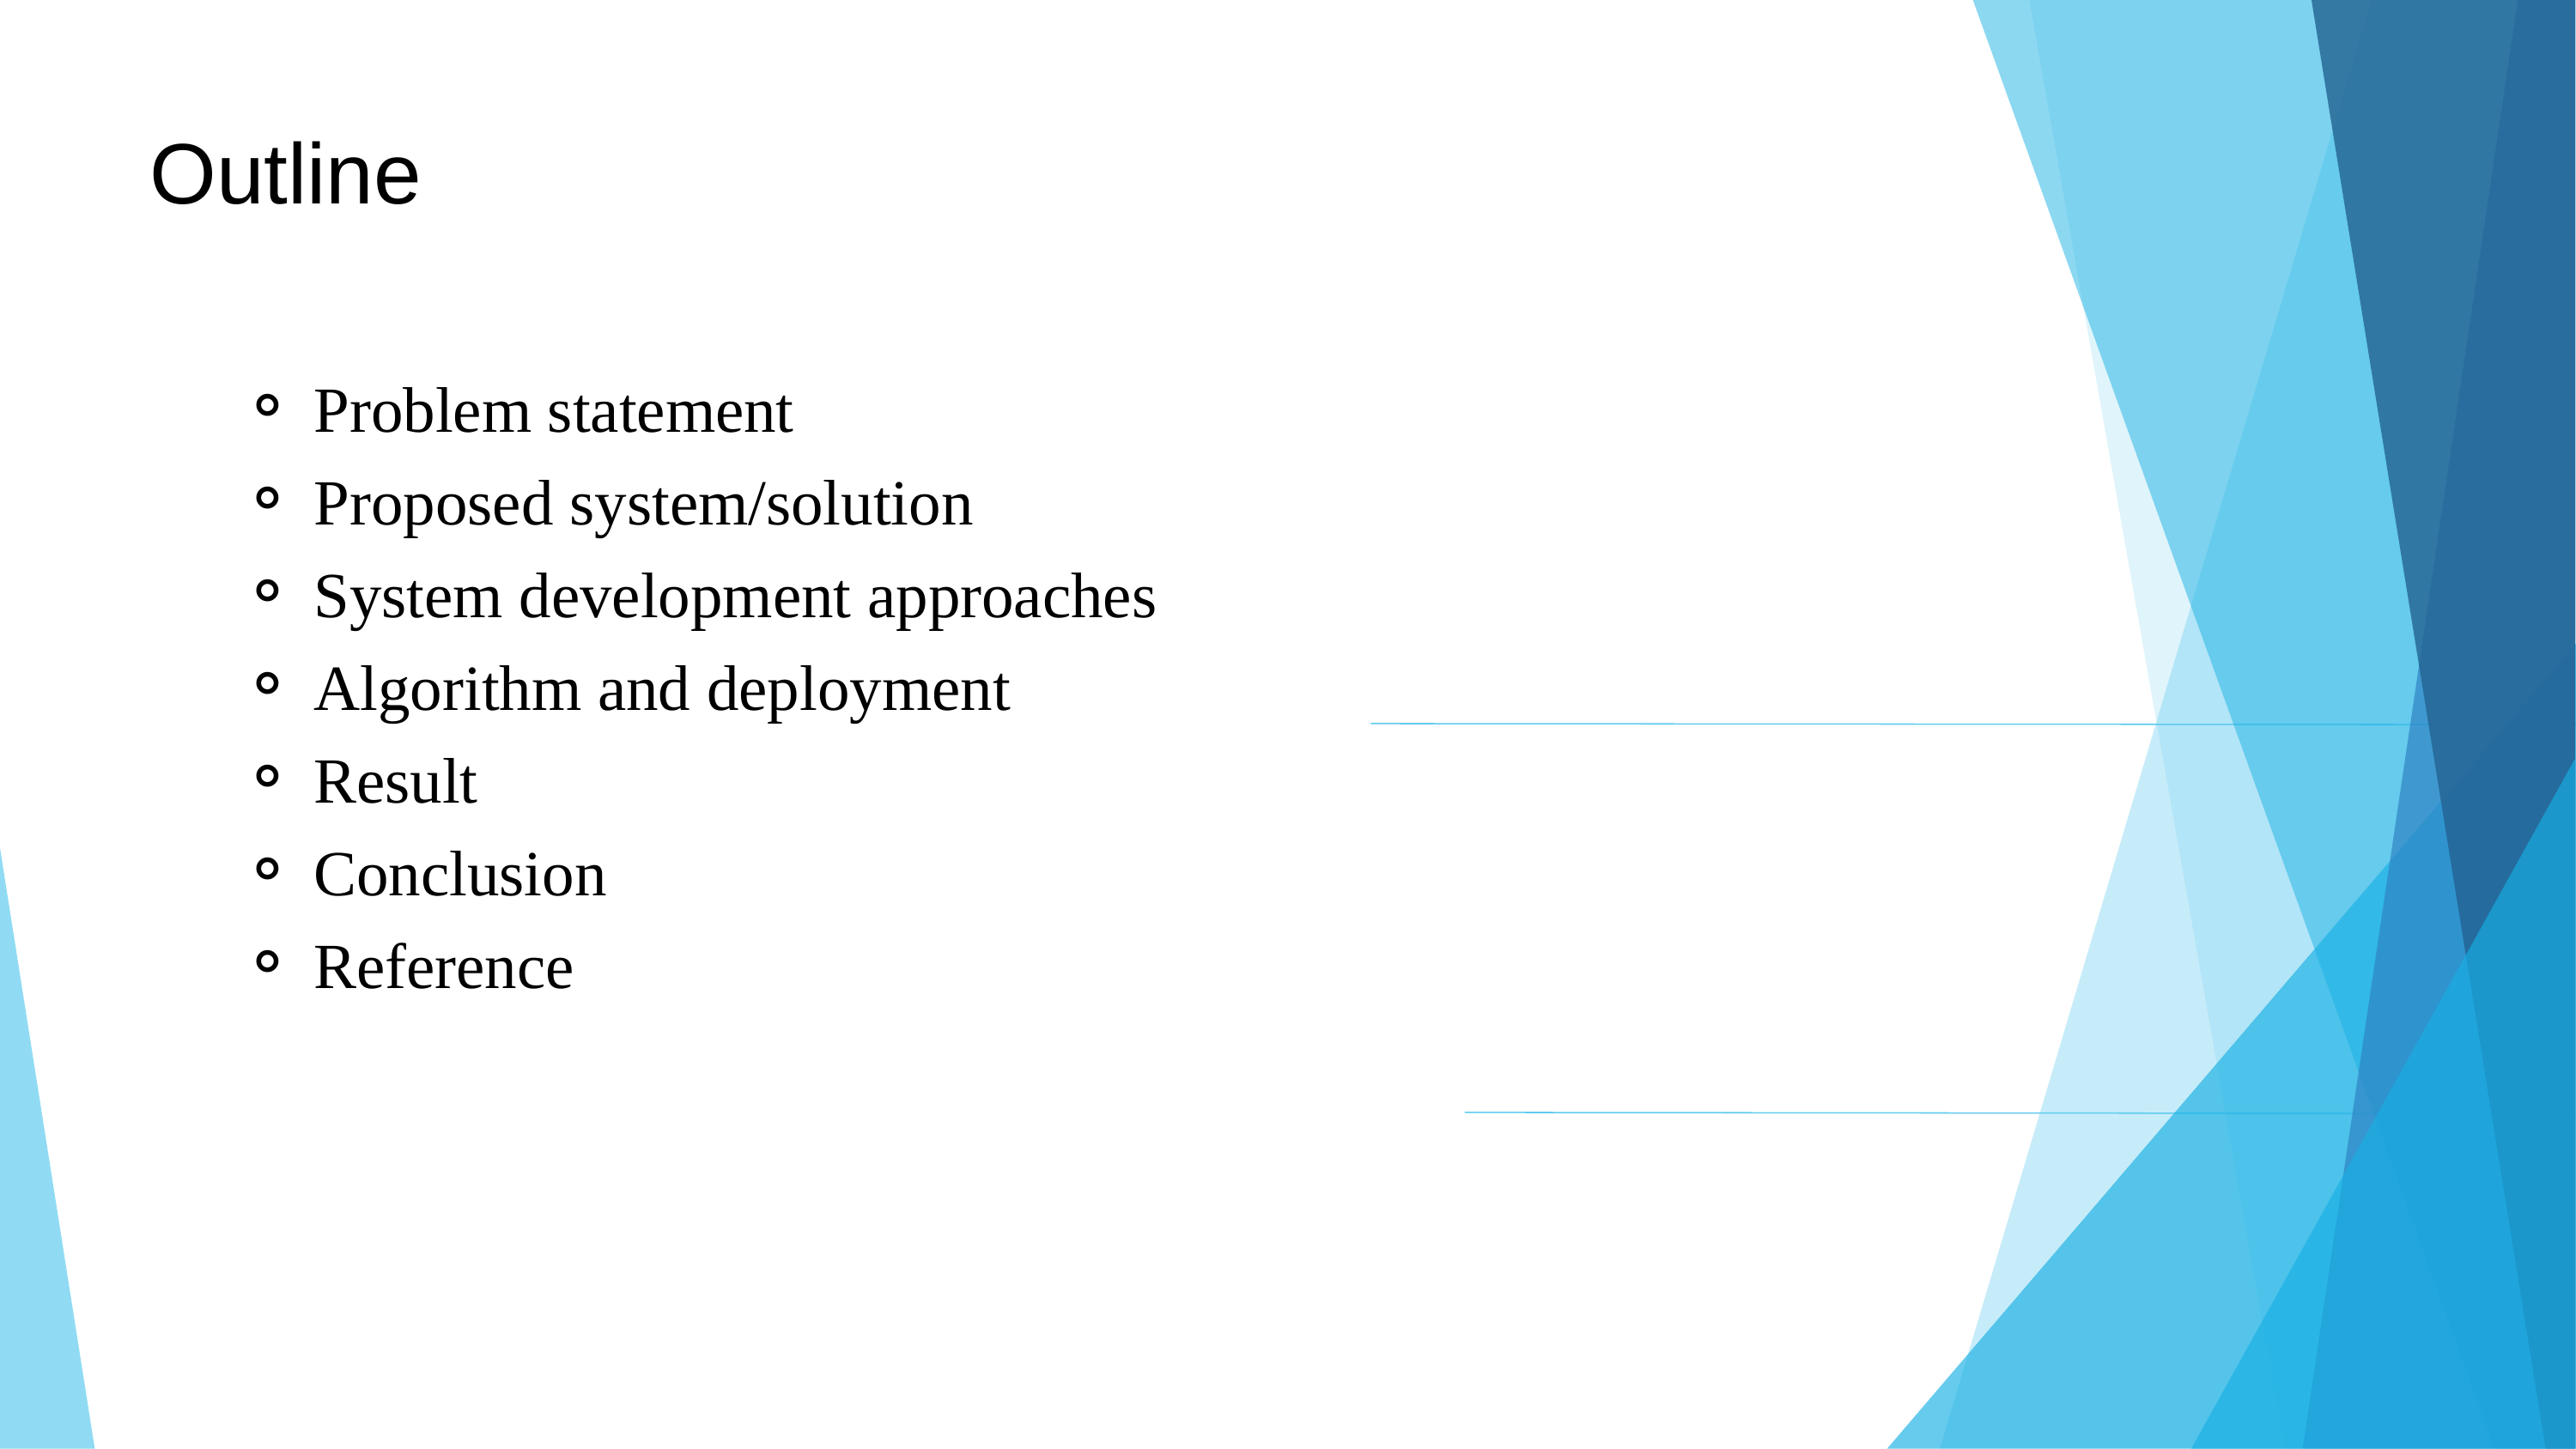

Outline
Problem statement
Proposed system/solution
System development approaches
Algorithm and deployment
Result
Conclusion
Reference